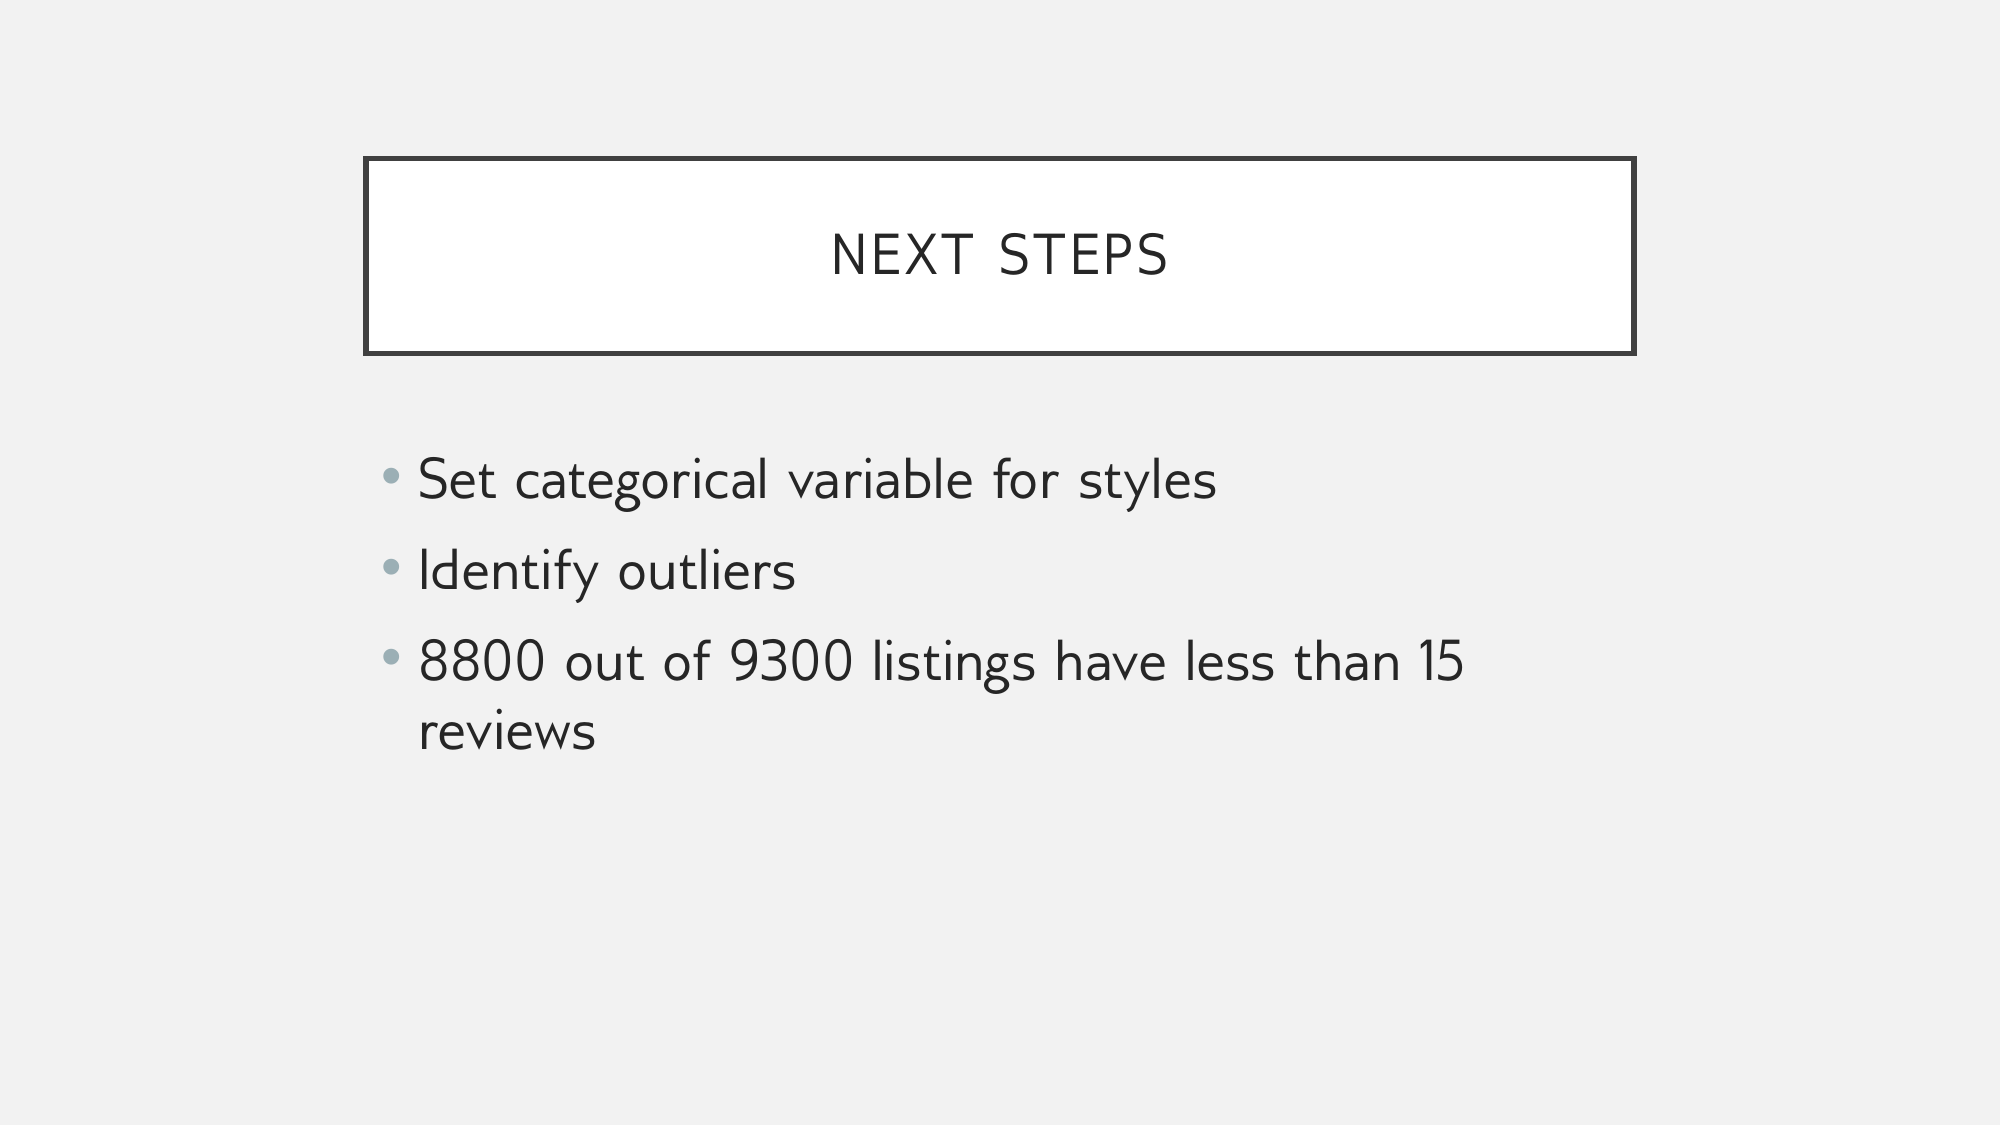

# Next steps
Set categorical variable for styles
Identify outliers
8800 out of 9300 listings have less than 15 reviews